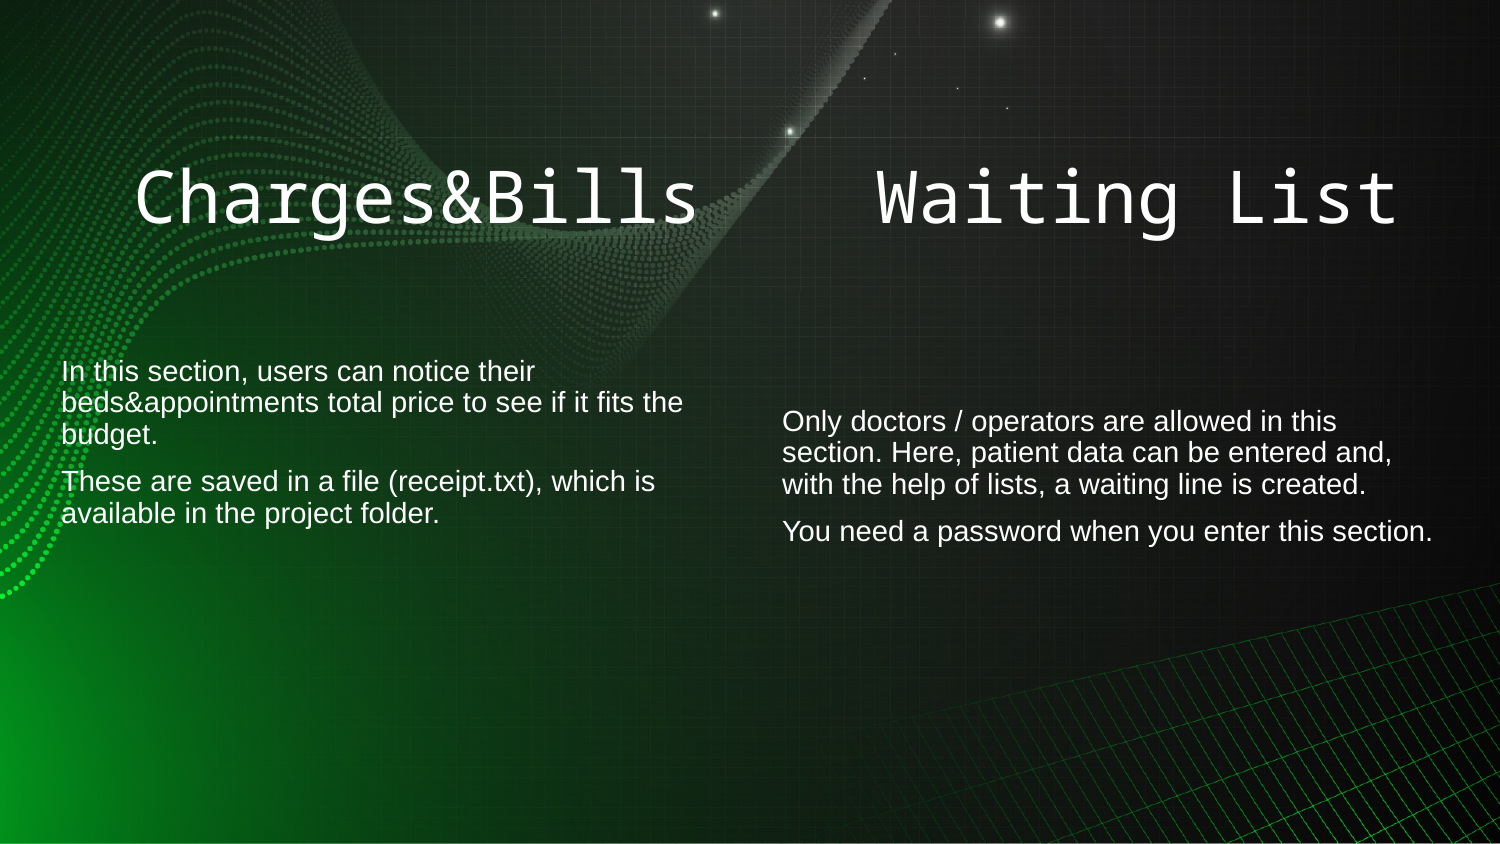

Waiting List
# Charges&Bills
In this section, users can notice their beds&appointments total price to see if it fits the budget.
These are saved in a file (receipt.txt), which is available in the project folder.

Only doctors / operators are allowed in this section. Here, patient data can be entered and, with the help of lists, a waiting line is created.
You need a password when you enter this section.